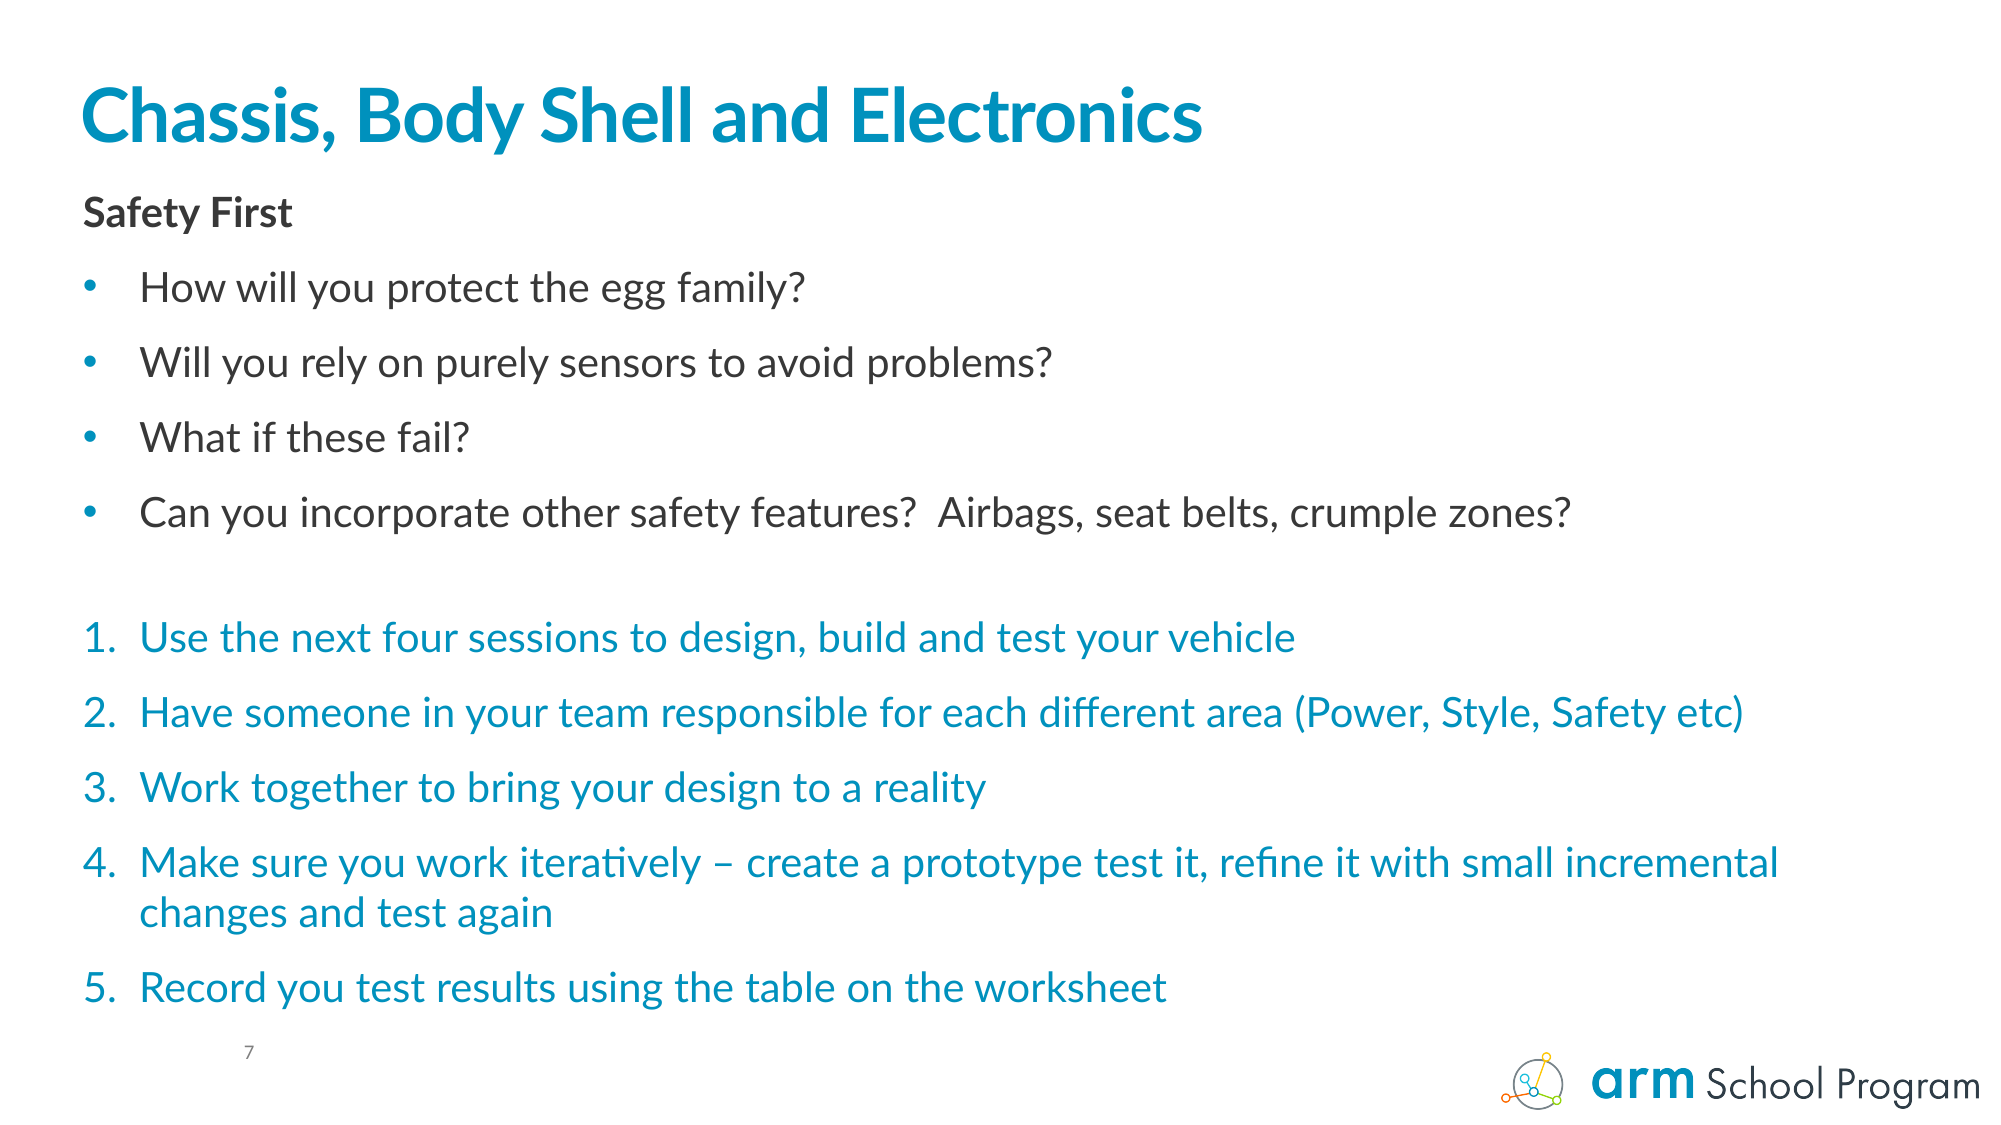

# Chassis, Body Shell and Electronics
Safety First
How will you protect the egg family?
Will you rely on purely sensors to avoid problems?
What if these fail?
Can you incorporate other safety features?  Airbags, seat belts, crumple zones?

Use the next four sessions to design, build and test your vehicle
Have someone in your team responsible for each different area (Power, Style, Safety etc)
Work together to bring your design to a reality
Make sure you work iteratively – create a prototype test it, refine it with small incremental changes and test again
Record you test results using the table on the worksheet